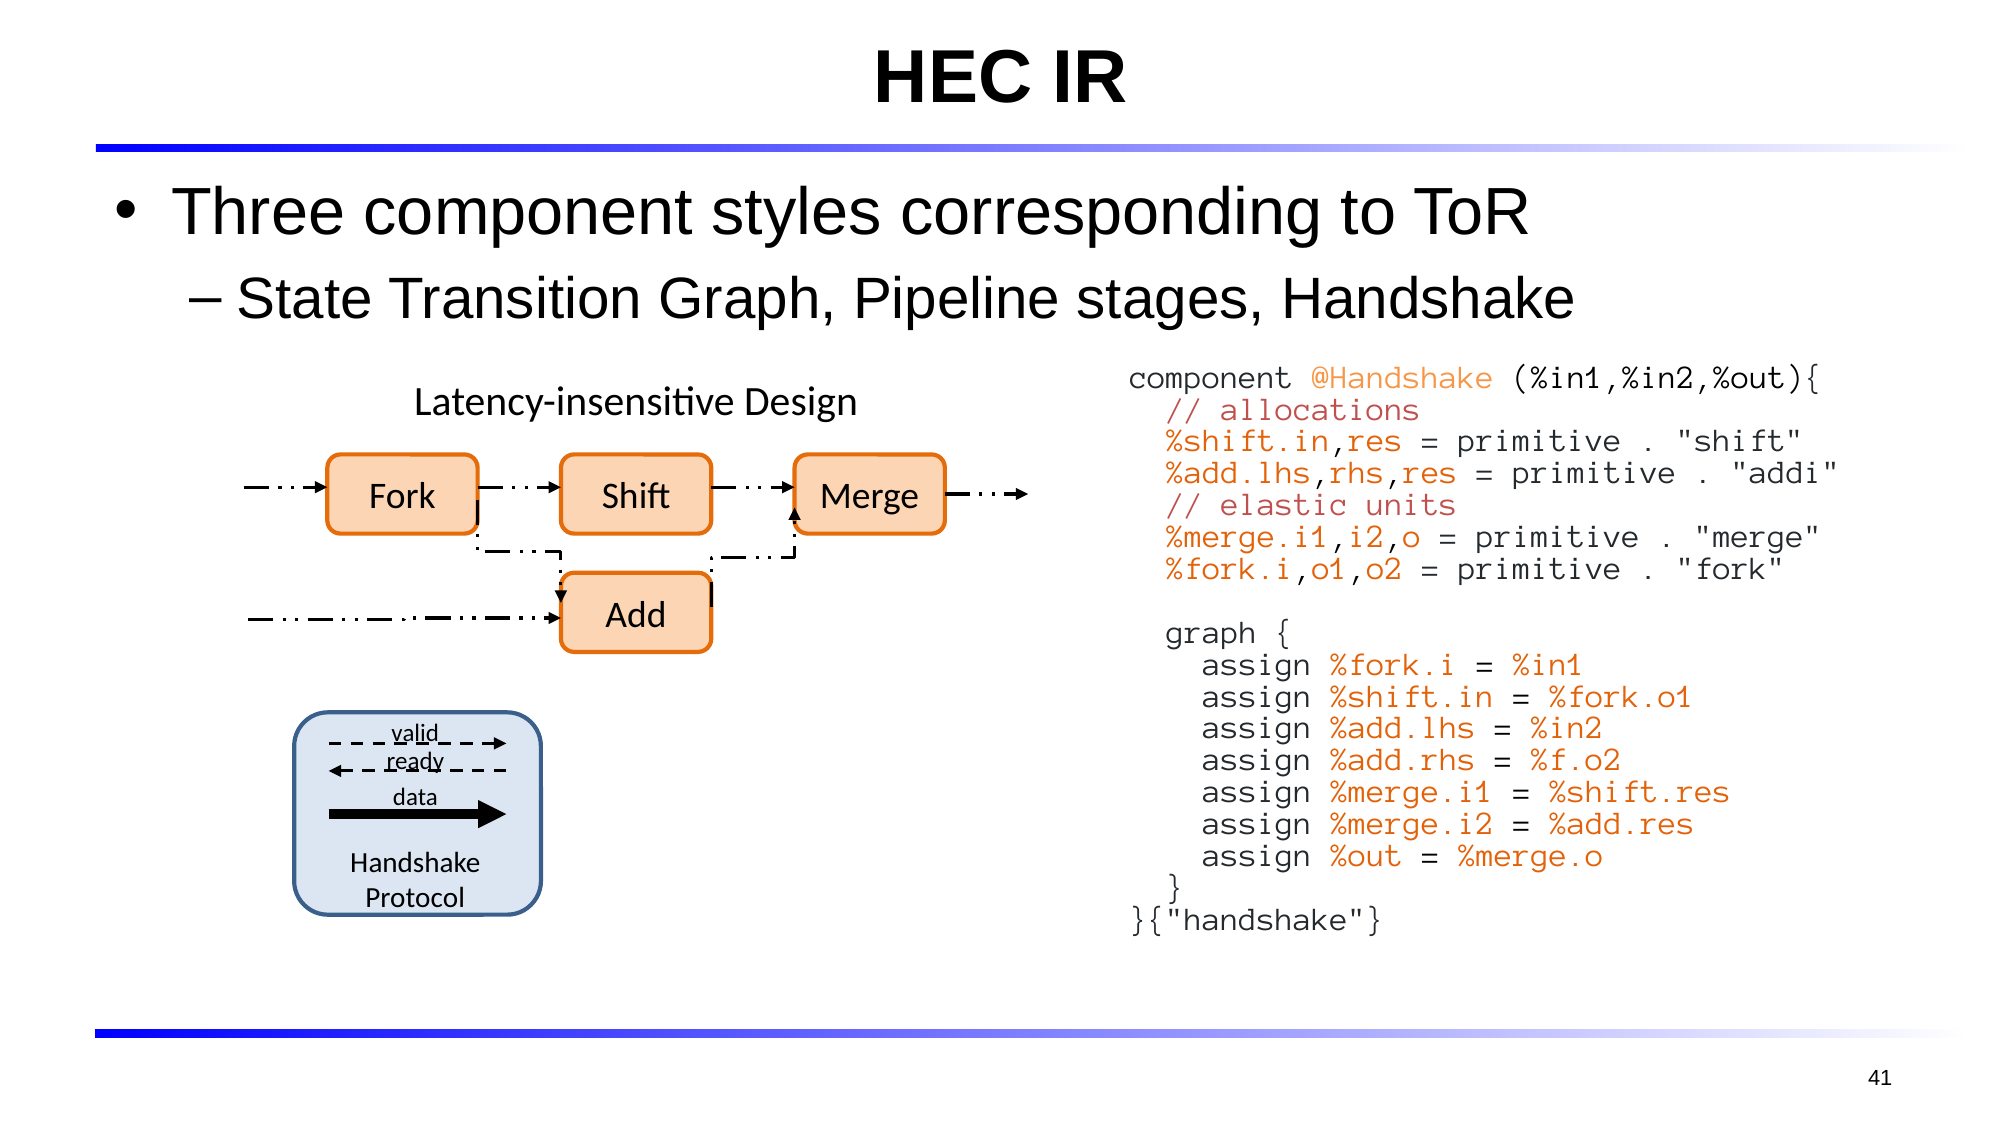

# HEC IR
Three component styles corresponding to ToR
State Transition Graph, Pipeline stages, Handshake
component @Handshake (%in1,%in2,%out){
  // allocations
  %shift.in,res = primitive . "shift"
  %add.lhs,rhs,res = primitive . "addi"
  // elastic units
  %merge.i1,i2,o = primitive . "merge"
  %fork.i,o1,o2 = primitive . "fork"

  graph {
    assign %fork.i = %in1
    assign %shift.in = %fork.o1
    assign %add.lhs = %in2
    assign %add.rhs = %f.o2
    assign %merge.i1 = %shift.res
    assign %merge.i2 = %add.res
    assign %out = %merge.o
  }
}{"handshake"}
Latency-insensitive Design
Fork
Shift
Merge
Add
valid
ready
data

Handshake Protocol
41